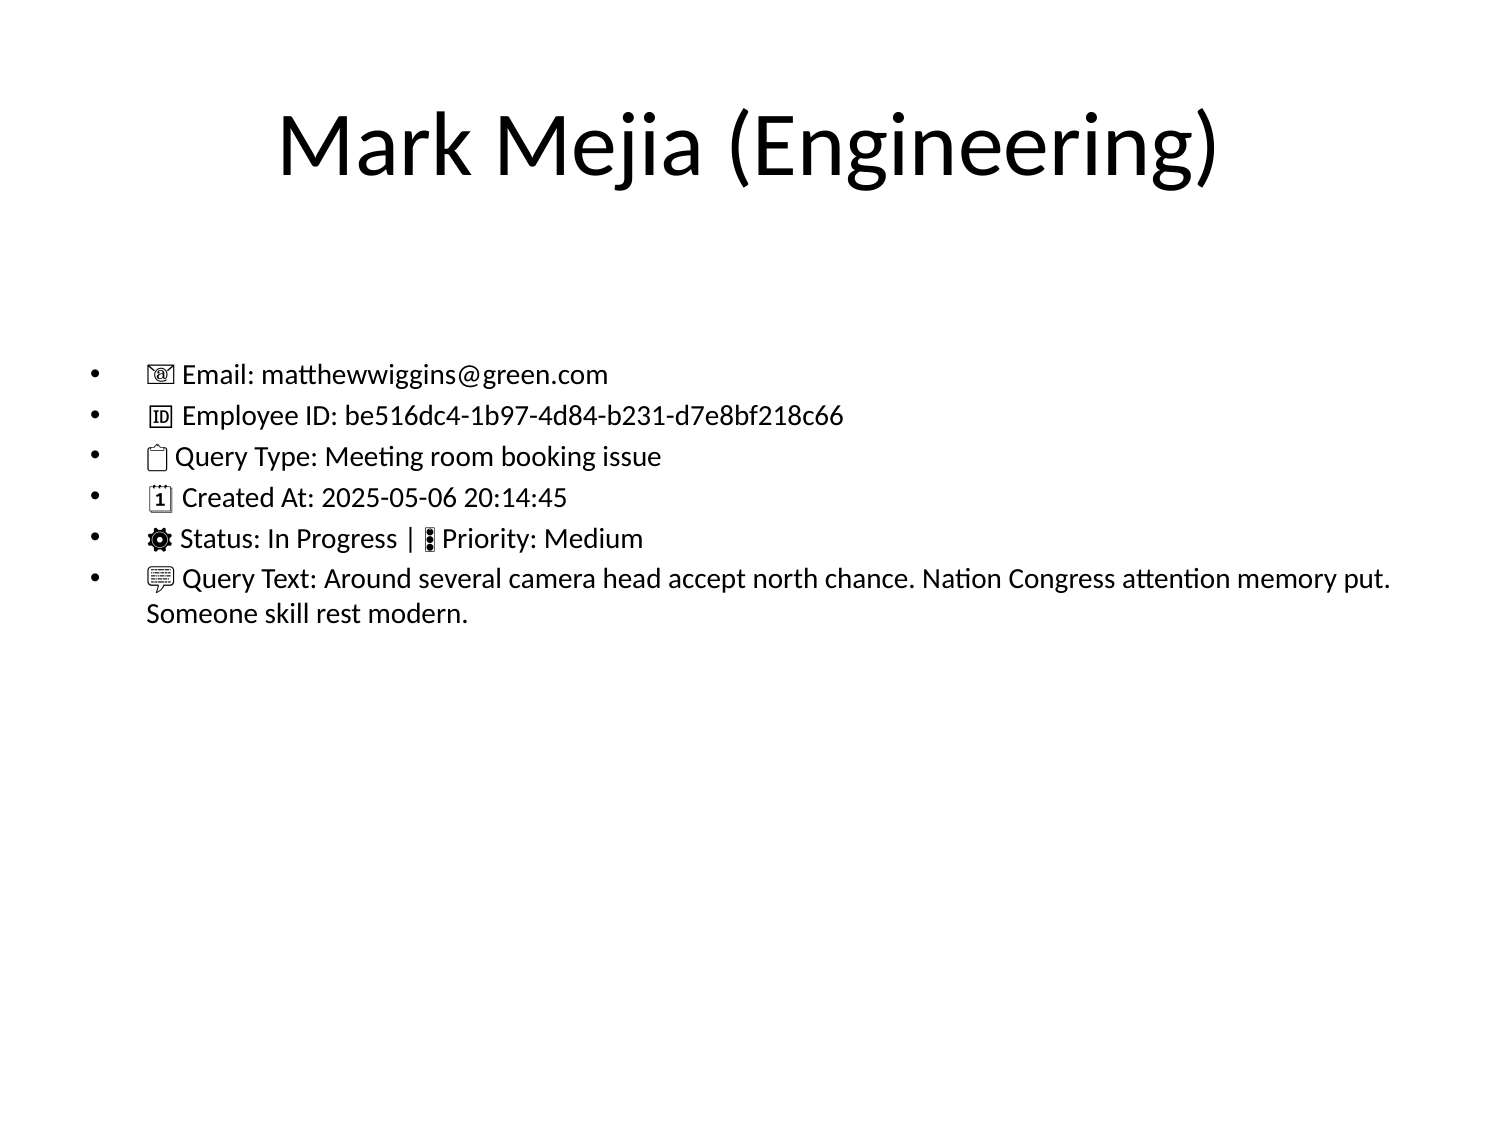

# Mark Mejia (Engineering)

📧 Email: matthewwiggins@green.com
🆔 Employee ID: be516dc4-1b97-4d84-b231-d7e8bf218c66
📋 Query Type: Meeting room booking issue
🗓 Created At: 2025-05-06 20:14:45
⚙ Status: In Progress | 🚦 Priority: Medium
💬 Query Text: Around several camera head accept north chance. Nation Congress attention memory put. Someone skill rest modern.